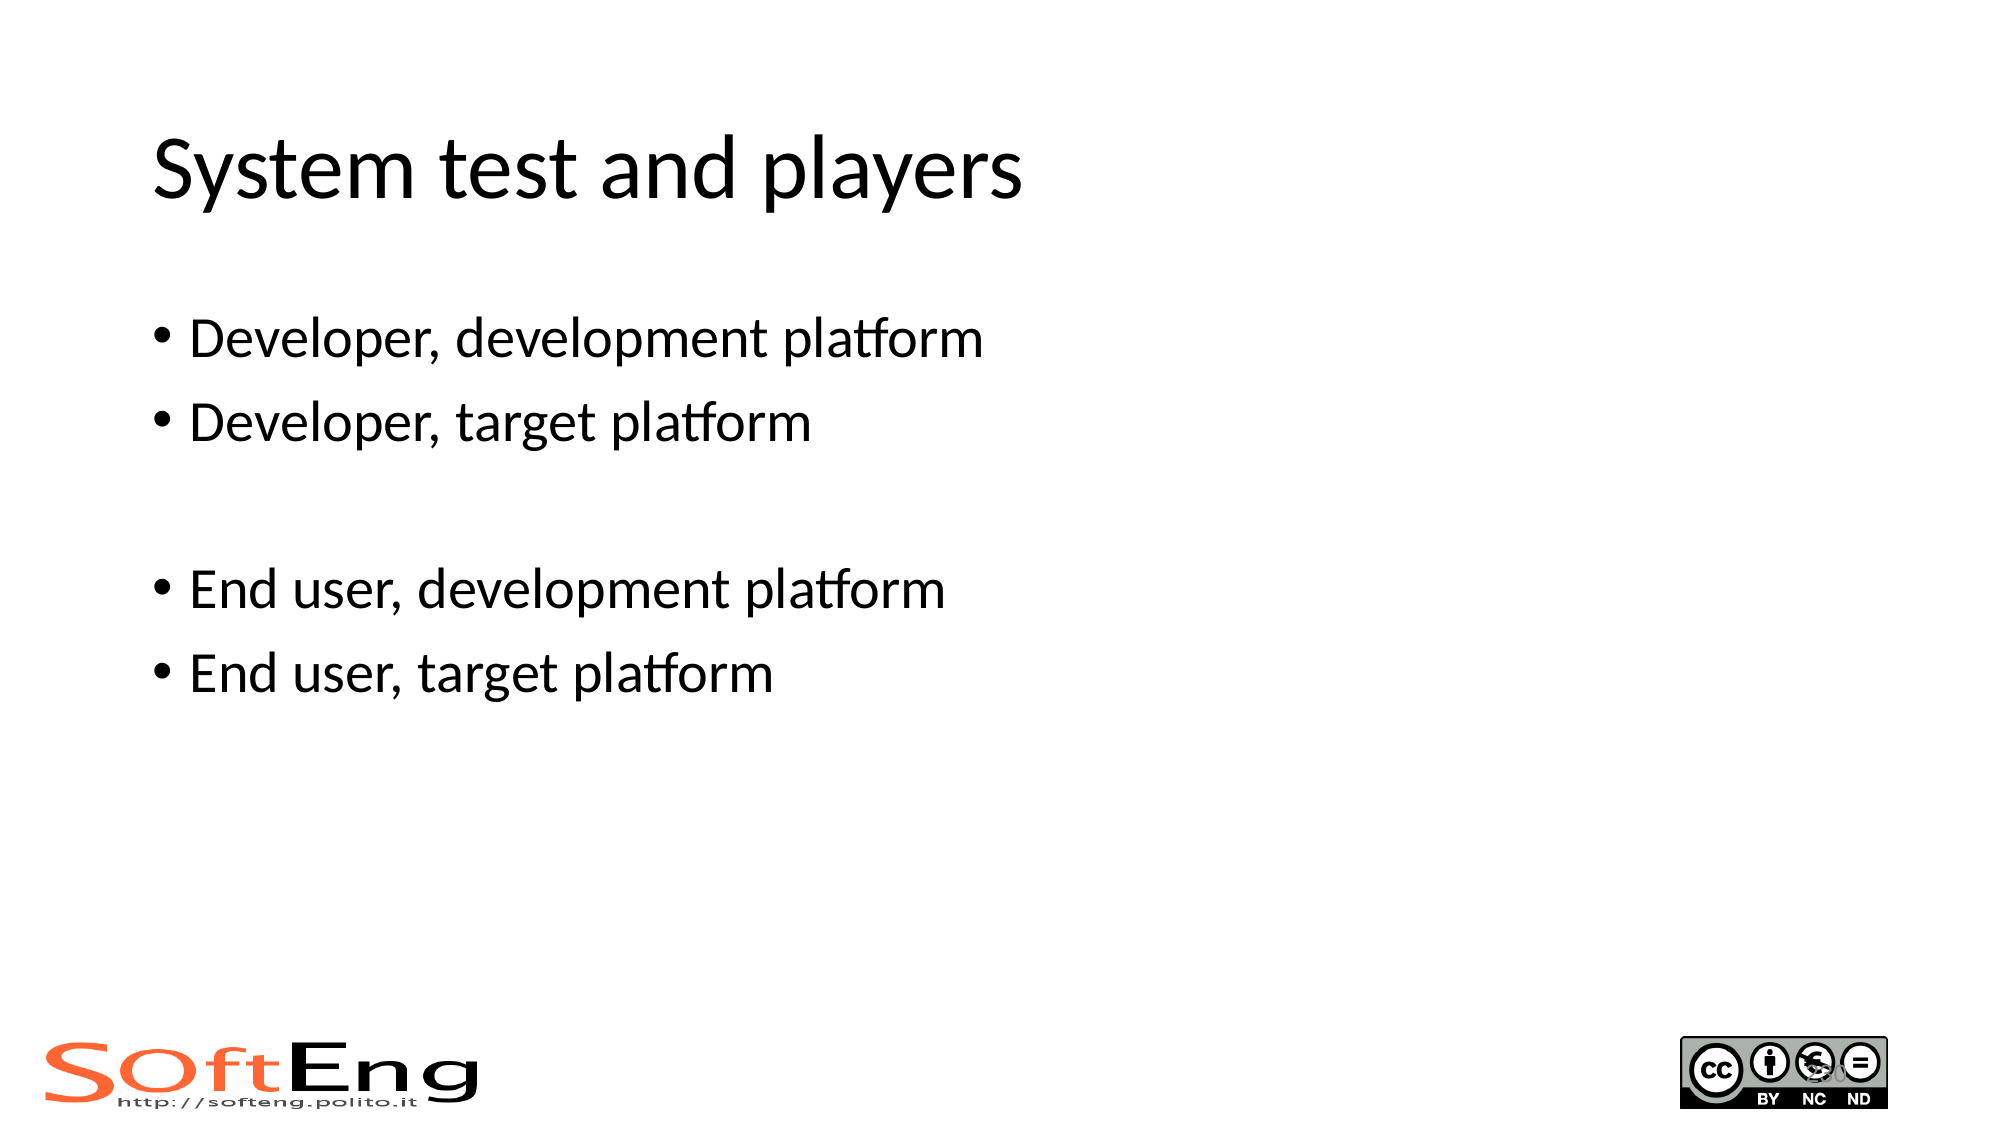

# System test and players
Developer, development platform
Developer, target platform

End user, development platform
End user, target platform
230